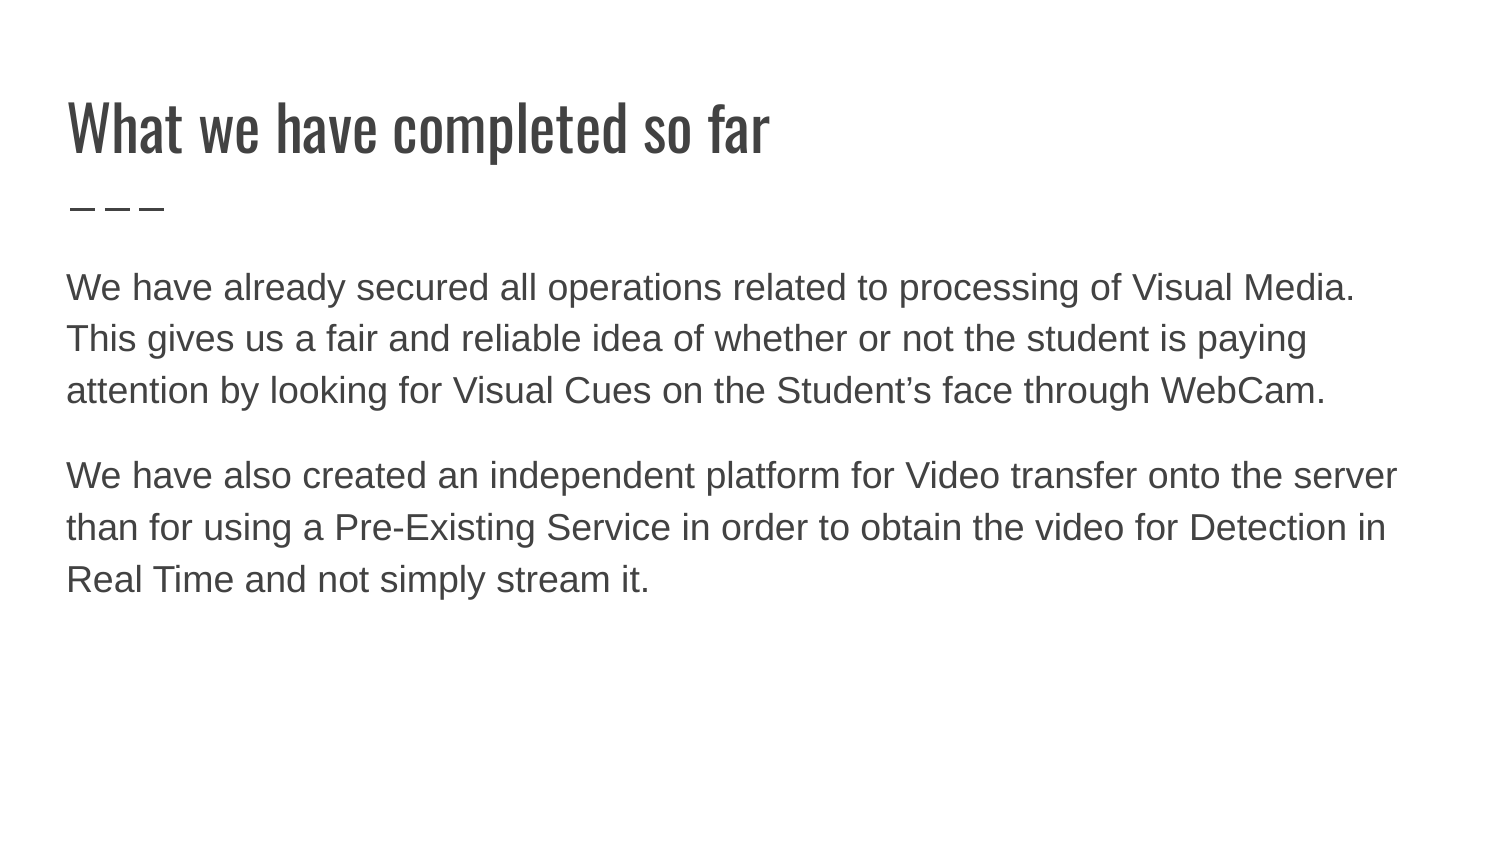

# What we have completed so far
We have already secured all operations related to processing of Visual Media. This gives us a fair and reliable idea of whether or not the student is paying attention by looking for Visual Cues on the Student’s face through WebCam.
We have also created an independent platform for Video transfer onto the server than for using a Pre-Existing Service in order to obtain the video for Detection in
Real Time and not simply stream it.